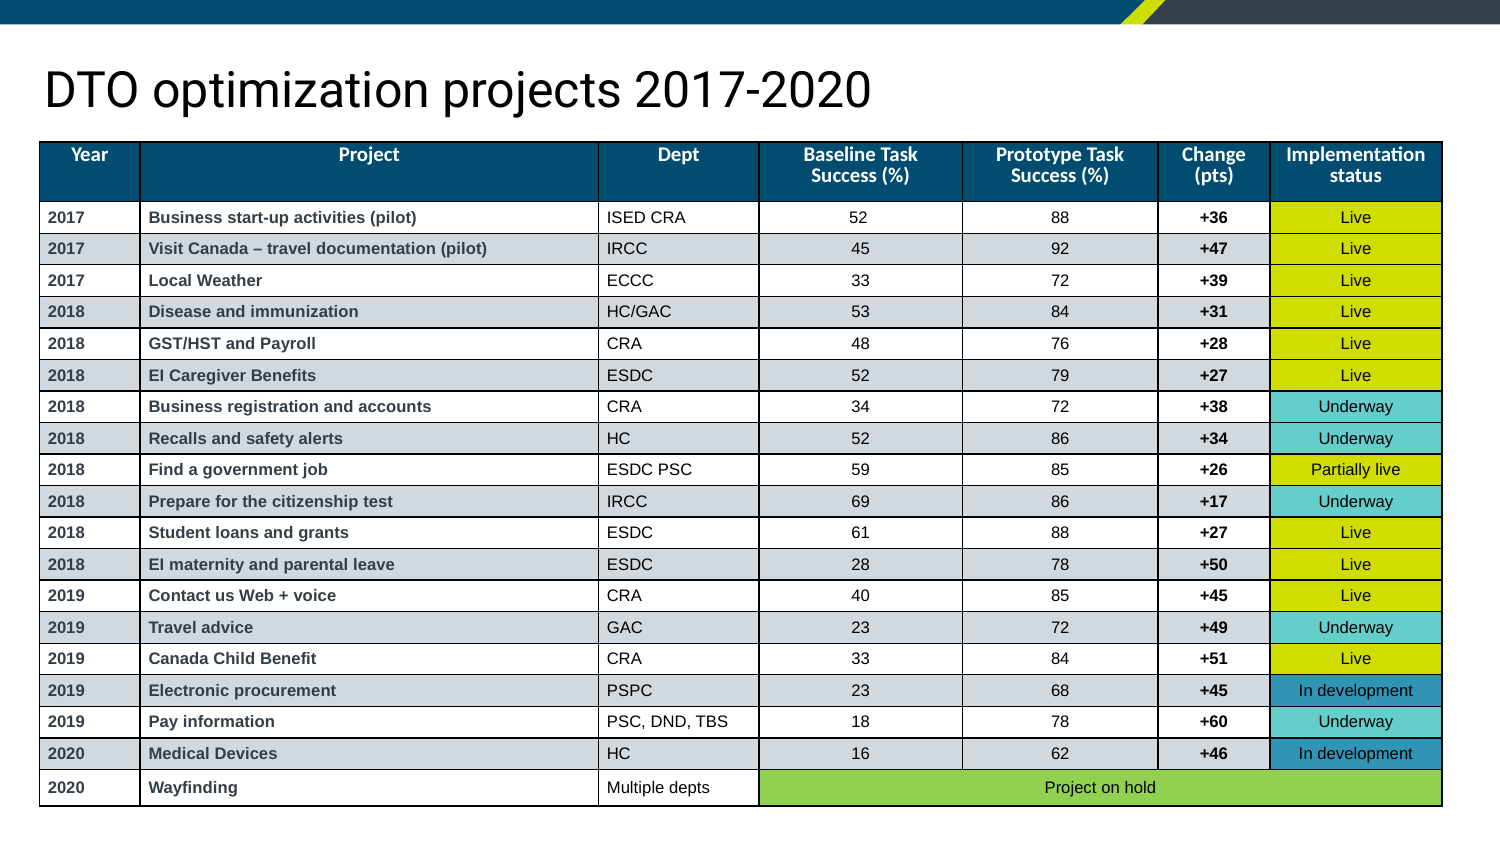

# DTO optimization projects 2017-2020
| Year | Project | Dept | Baseline Task Success (%) | Prototype Task Success (%) | Change (pts) | Implementation status |
| --- | --- | --- | --- | --- | --- | --- |
| 2017 | Business start-up activities (pilot) | ISED CRA | 52 | 88 | +36 | Live |
| 2017 | Visit Canada – travel documentation (pilot) | IRCC | 45 | 92 | +47 | Live |
| 2017 | Local Weather | ECCC | 33 | 72 | +39 | Live |
| 2018 | Disease and immunization | HC/GAC | 53 | 84 | +31 | Live |
| 2018 | GST/HST and Payroll | CRA | 48 | 76 | +28 | Live |
| 2018 | EI Caregiver Benefits | ESDC | 52 | 79 | +27 | Live |
| 2018 | Business registration and accounts | CRA | 34 | 72 | +38 | Underway |
| 2018 | Recalls and safety alerts | HC | 52 | 86 | +34 | Underway |
| 2018 | Find a government job | ESDC PSC | 59 | 85 | +26 | Partially live |
| 2018 | Prepare for the citizenship test | IRCC | 69 | 86 | +17 | Underway |
| 2018 | Student loans and grants | ESDC | 61 | 88 | +27 | Live |
| 2018 | EI maternity and parental leave | ESDC | 28 | 78 | +50 | Live |
| 2019 | Contact us Web + voice | CRA | 40 | 85 | +45 | Live |
| 2019 | Travel advice | GAC | 23 | 72 | +49 | Underway |
| 2019 | Canada Child Benefit | CRA | 33 | 84 | +51 | Live |
| 2019 | Electronic procurement | PSPC | 23 | 68 | +45 | In development |
| 2019 | Pay information | PSC, DND, TBS | 18 | 78 | +60 | Underway |
| 2020 | Medical Devices | HC | 16 | 62 | +46 | In development |
| 2020 | Wayfinding | Multiple depts | Project on hold |  |  |  |